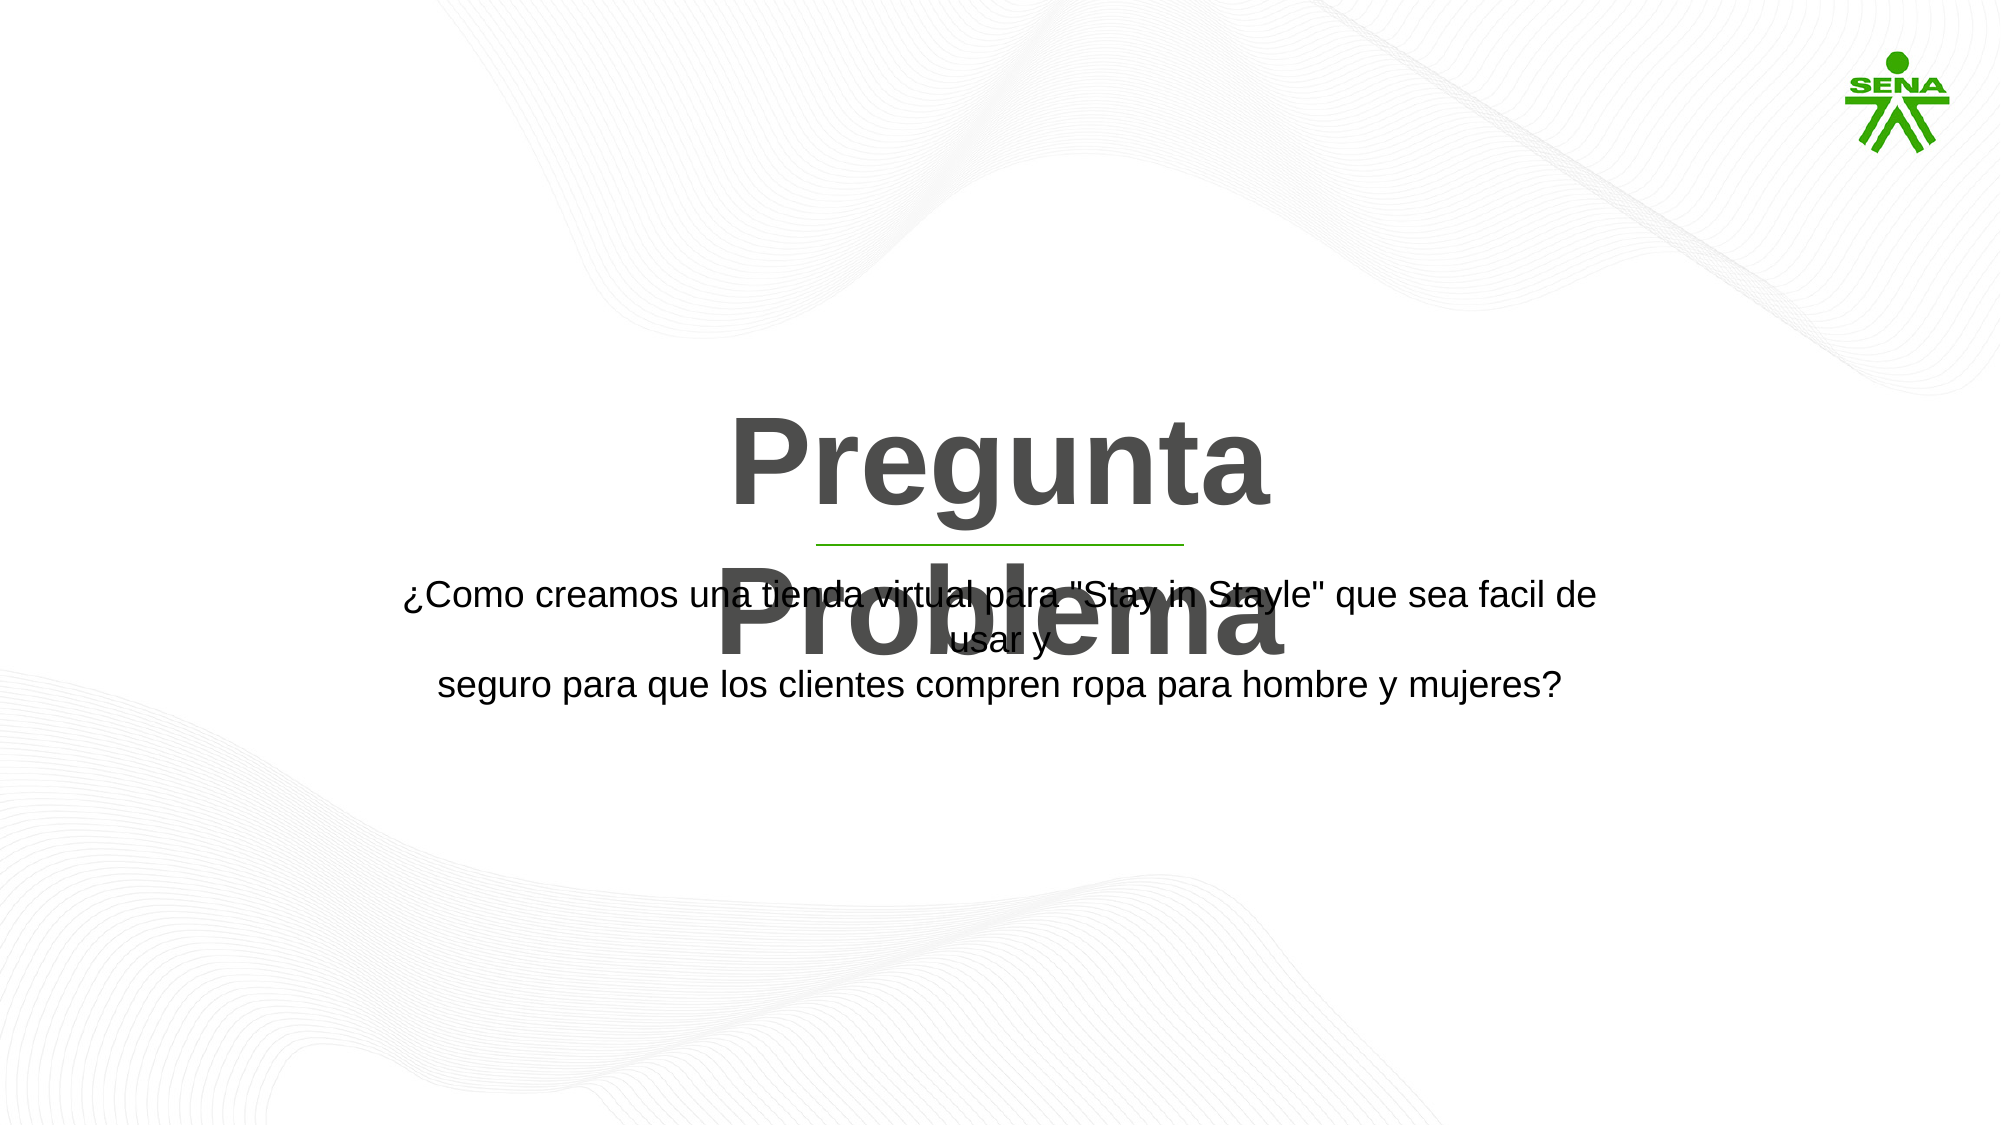

Pregunta Problema
¿Como creamos una tienda virtual para "Stay in Stayle" que sea facil de usar y
seguro para que los clientes compren ropa para hombre y mujeres?